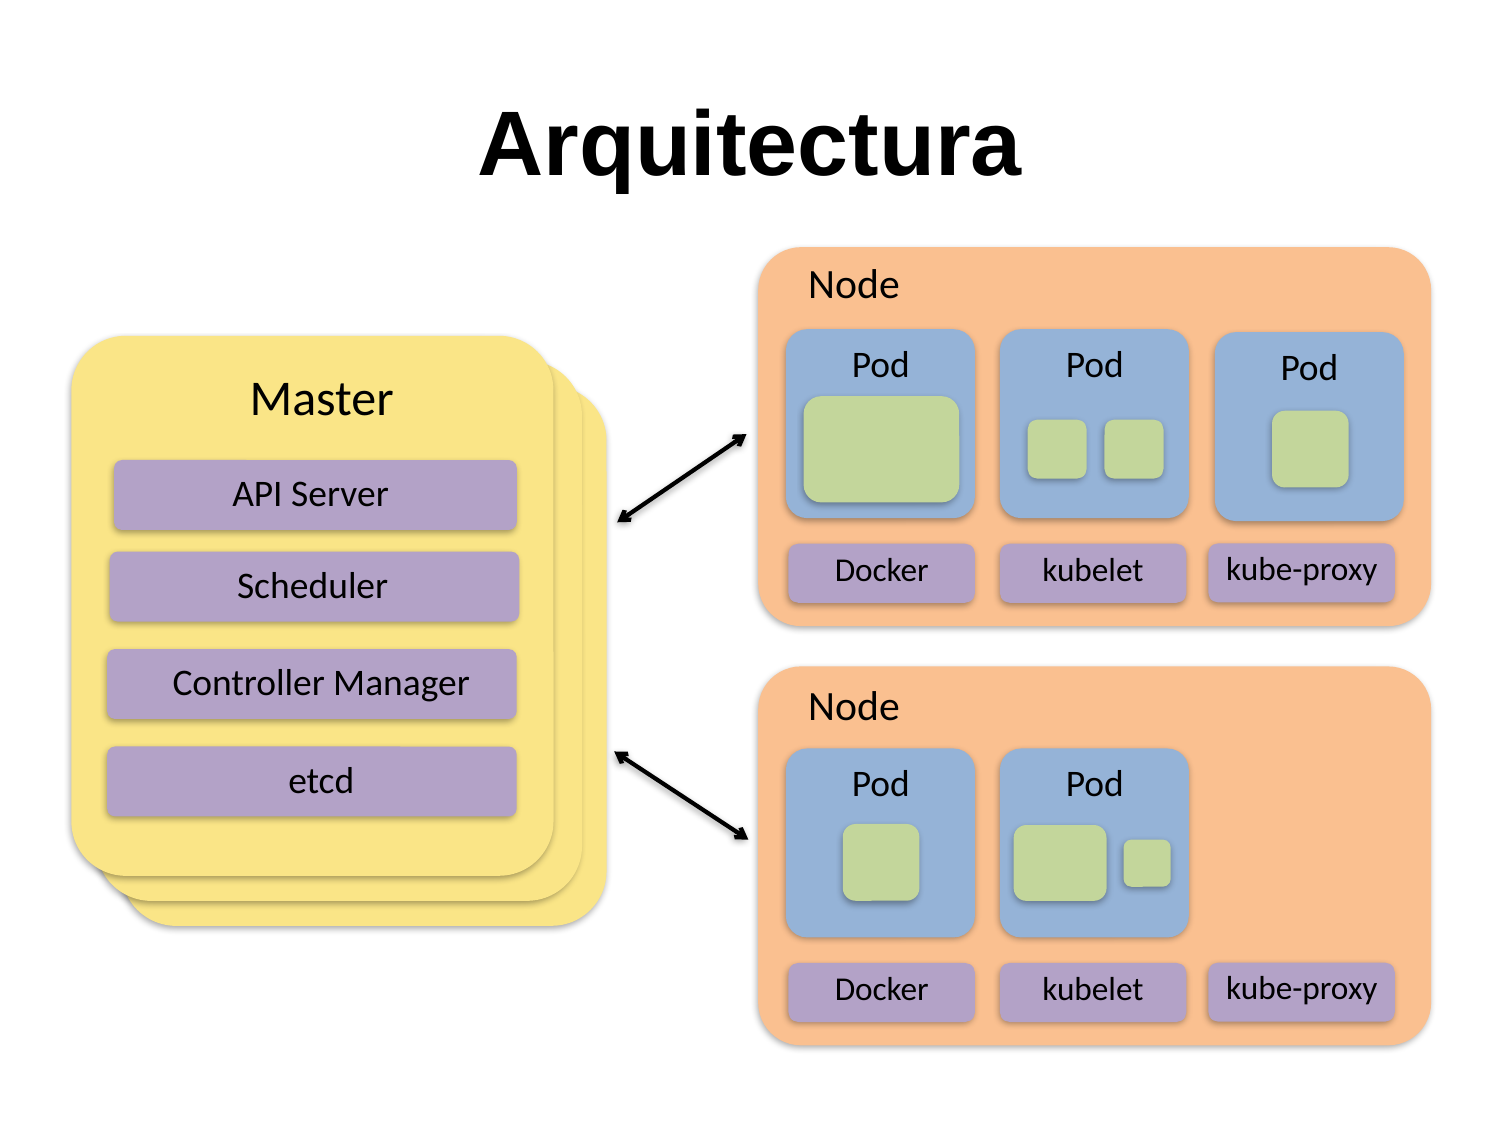

# Arquitectura

Node

Pod
Pod

Pod

Master

API Server
kube-proxy
Docker
kubelet

Scheduler

Controller Manager

Node

etcd

Pod
Pod

kube-proxy
Docker
kubelet